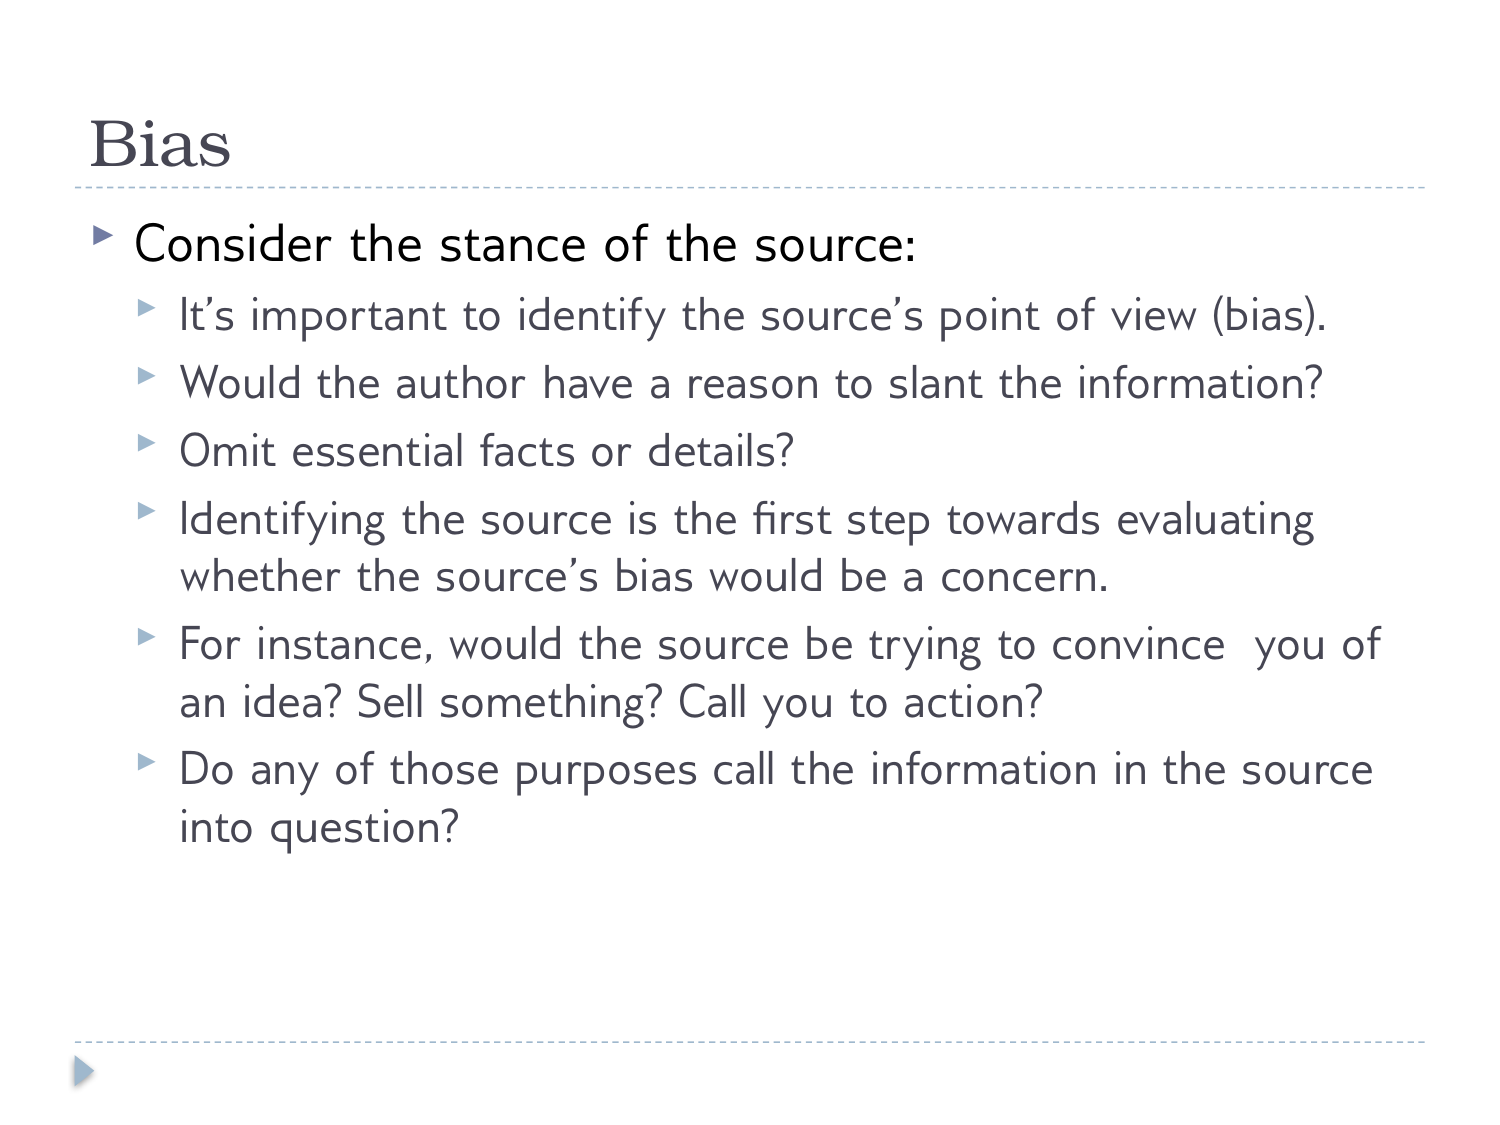

# Bias
Consider the stance of the source:
It’s important to identify the source’s point of view (bias).
Would the author have a reason to slant the information?
Omit essential facts or details?
Identifying the source is the first step towards evaluating whether the source’s bias would be a concern.
For instance, would the source be trying to convince  you of an idea? Sell something? Call you to action?
Do any of those purposes call the information in the source into question?